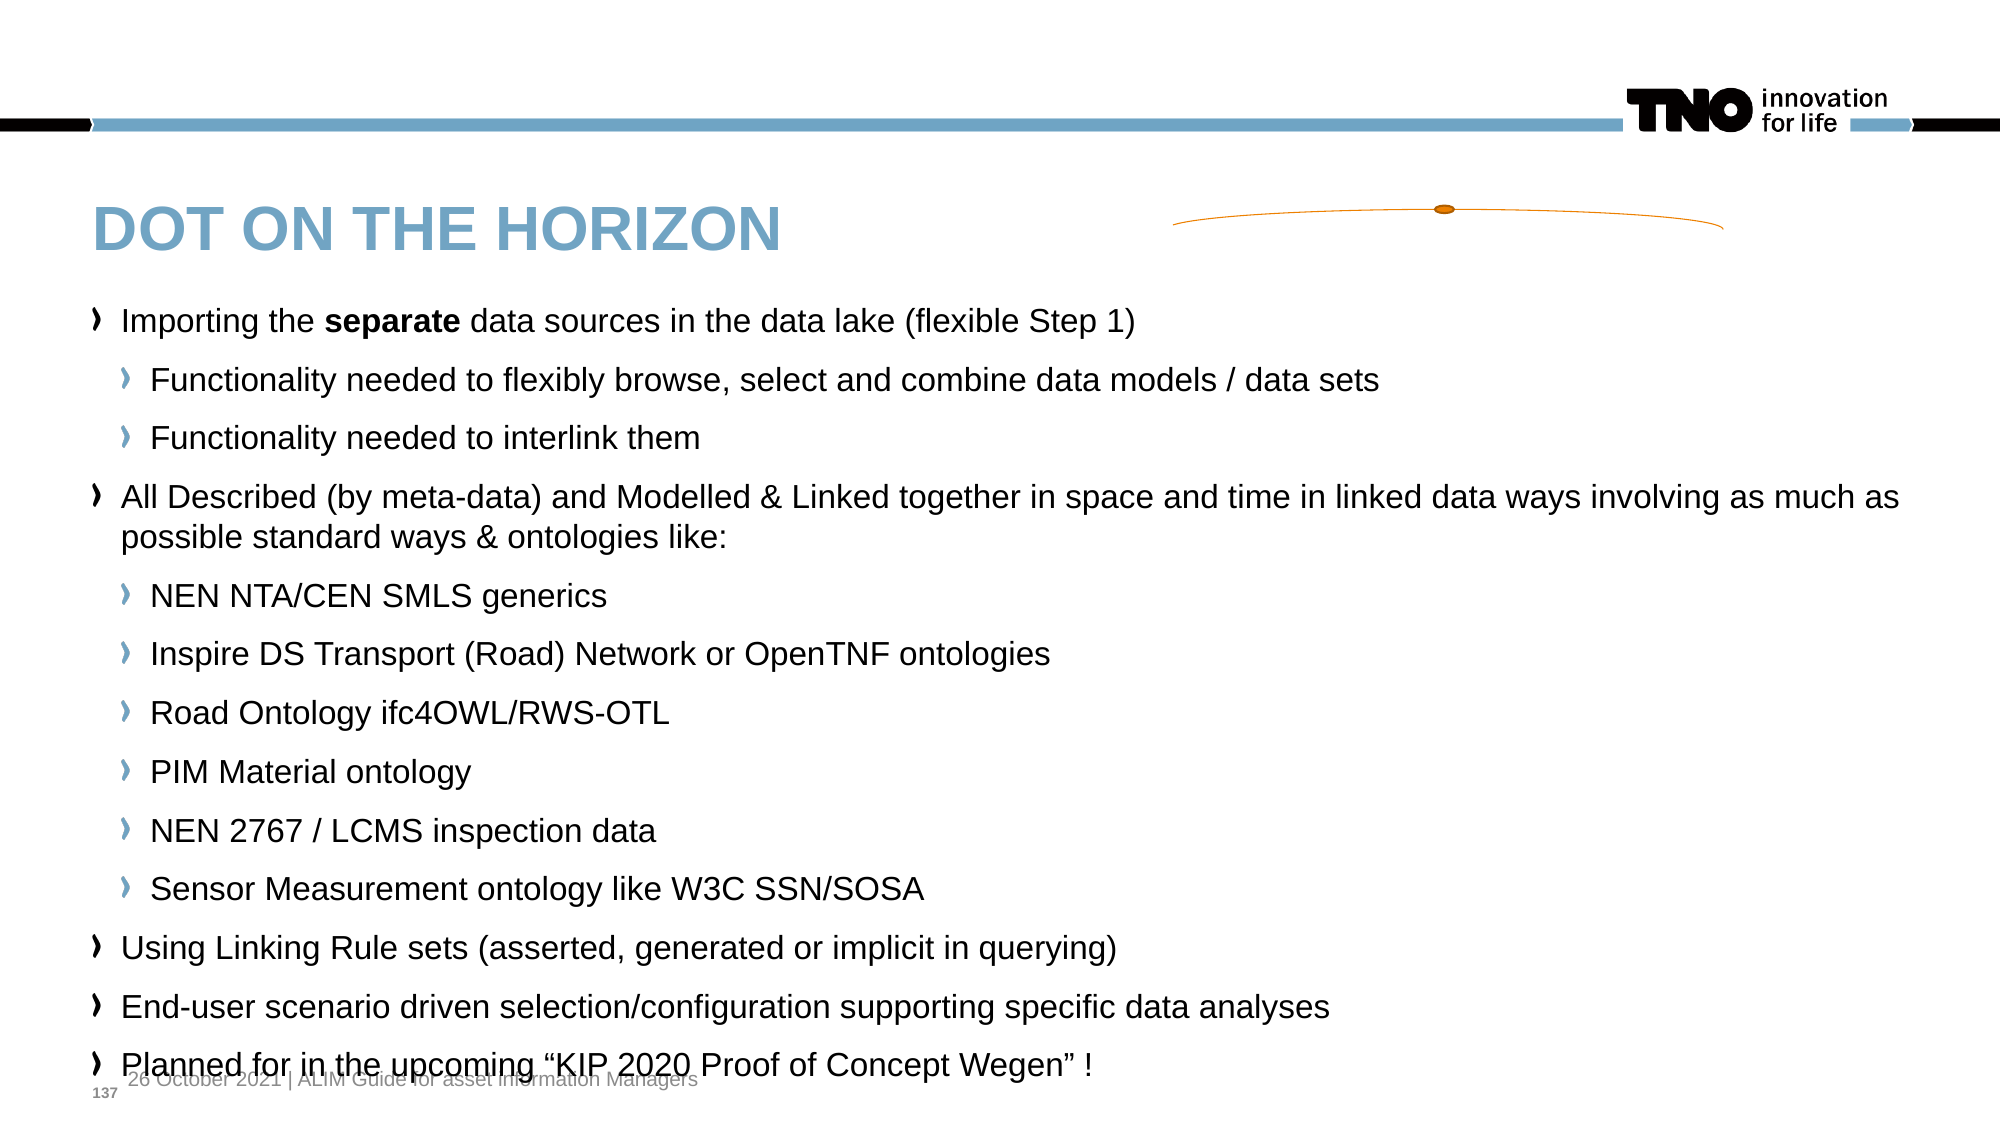

# Dot on the Horizon

Importing the separate data sources in the data lake (flexible Step 1)
Functionality needed to flexibly browse, select and combine data models / data sets
Functionality needed to interlink them
All Described (by meta-data) and Modelled & Linked together in space and time in linked data ways involving as much as possible standard ways & ontologies like:
NEN NTA/CEN SMLS generics
Inspire DS Transport (Road) Network or OpenTNF ontologies
Road Ontology ifc4OWL/RWS-OTL
PIM Material ontology
NEN 2767 / LCMS inspection data
Sensor Measurement ontology like W3C SSN/SOSA
Using Linking Rule sets (asserted, generated or implicit in querying)
End-user scenario driven selection/configuration supporting specific data analyses
Planned for in the upcoming “KIP 2020 Proof of Concept Wegen” !

26 October 2021 | ALIM Guide for asset information Managers
137